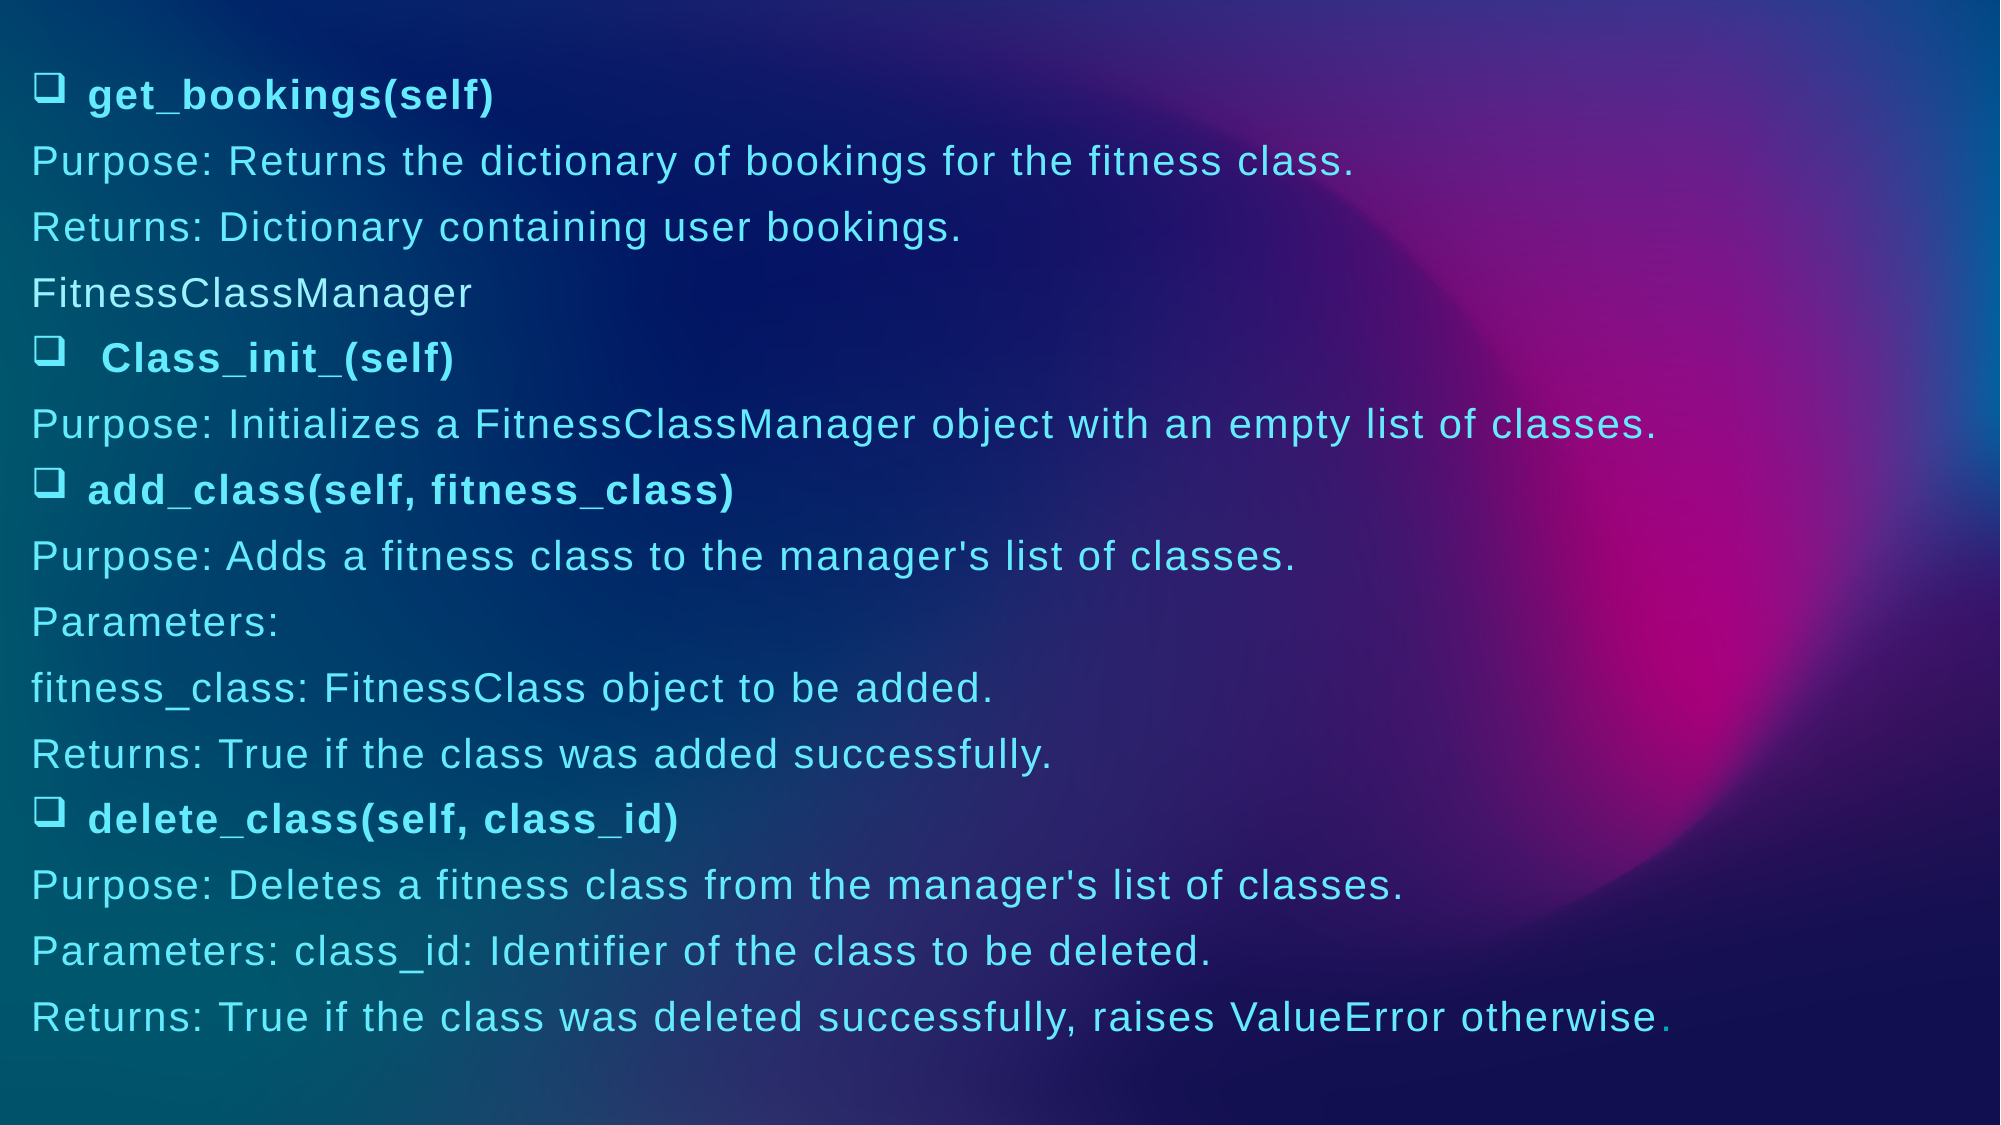

get_bookings(self)
Purpose: Returns the dictionary of bookings for the fitness class.
Returns: Dictionary containing user bookings.​
FitnessClassManager
 Class_init_(self)
Purpose: Initializes a FitnessClassManager object with an empty list of classes.
add_class(self, fitness_class)
Purpose: Adds a fitness class to the manager's list of classes.
Parameters:
fitness_class: FitnessClass object to be added.
Returns: True if the class was added successfully.
delete_class(self, class_id)
Purpose: Deletes a fitness class from the manager's list of classes.
Parameters: class_id: Identifier of the class to be deleted.
Returns: True if the class was deleted successfully, raises ValueError otherwise.